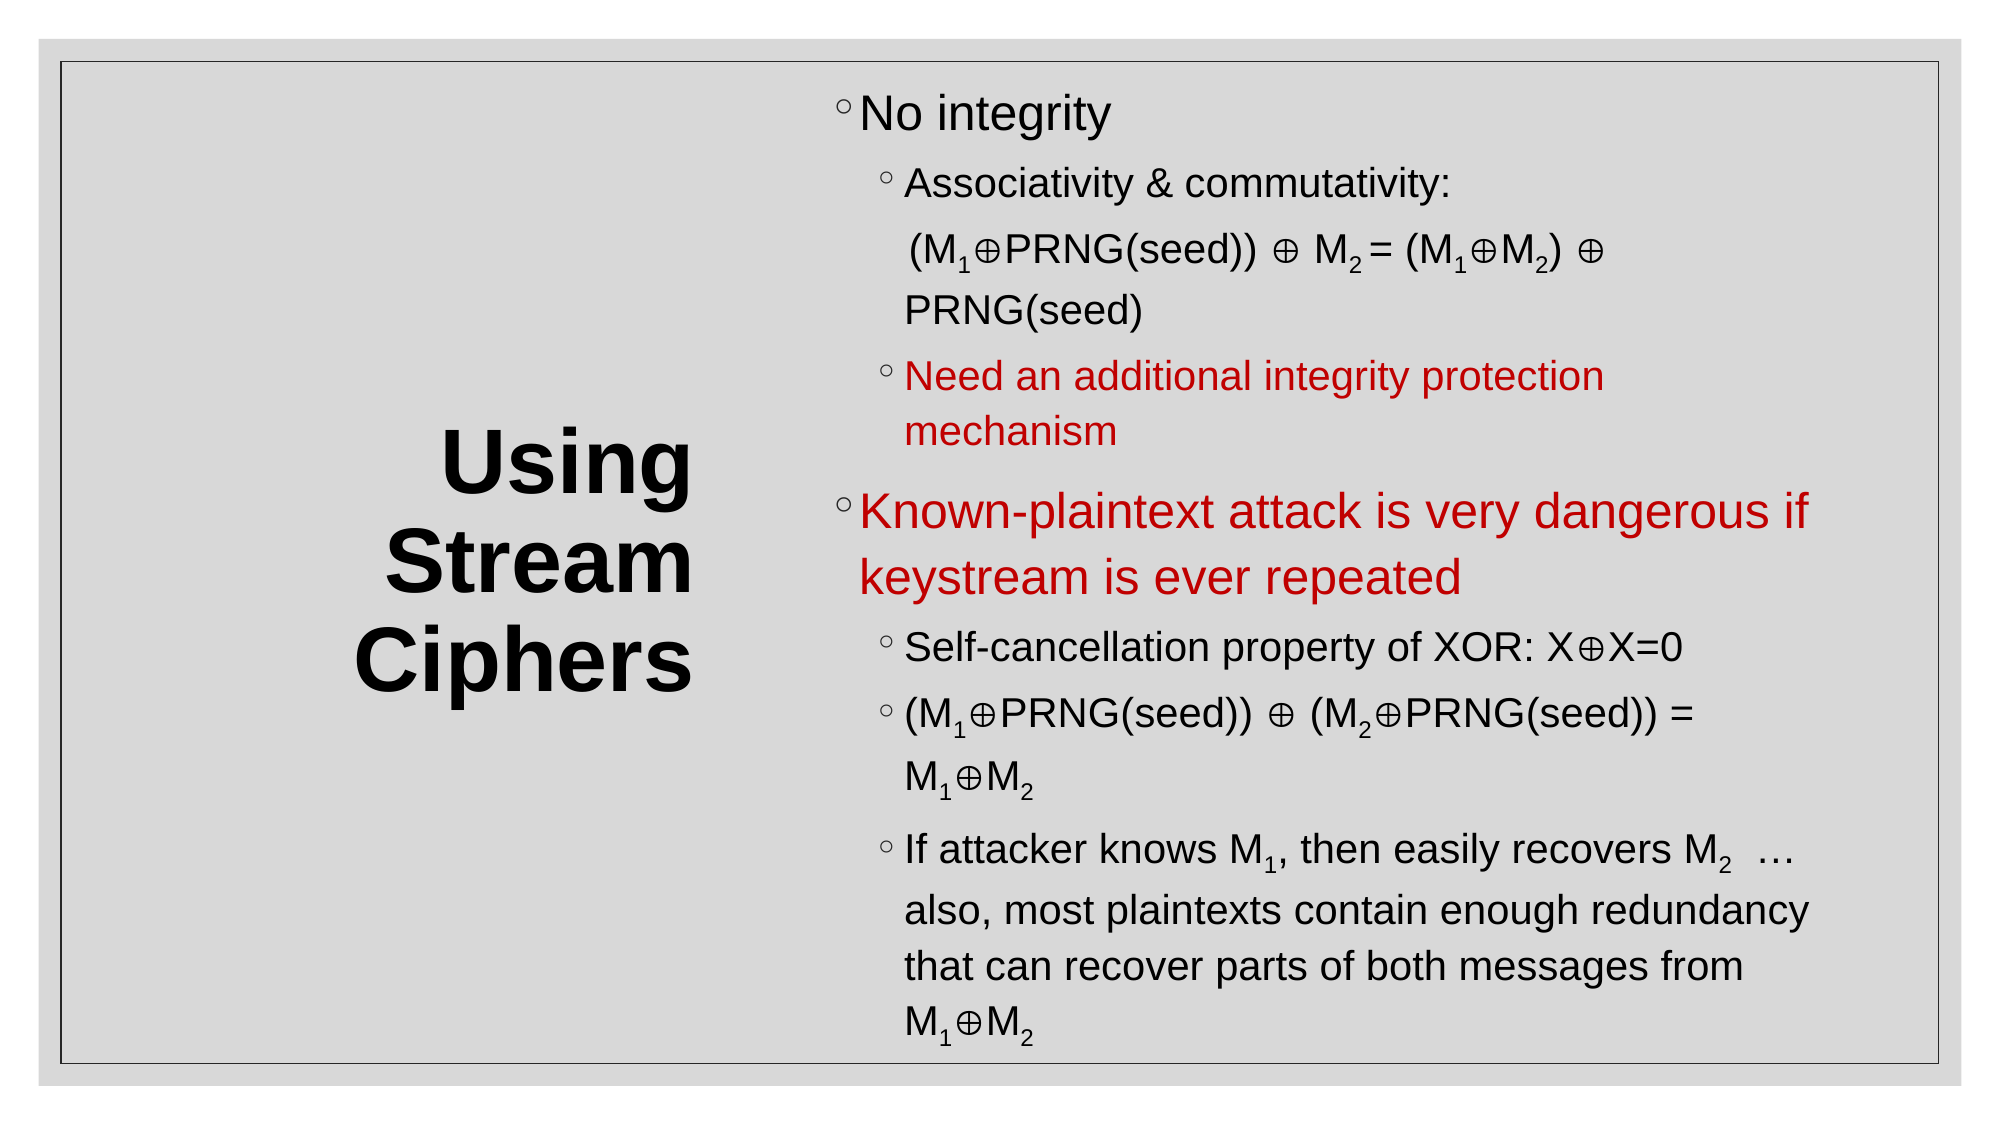

# Using Stream Ciphers
No integrity
Associativity & commutativity:
   (M1⊕PRNG(seed)) ⊕ M2 = (M1⊕M2) ⊕ PRNG(seed)
Need an additional integrity protection mechanism
Known-plaintext attack is very dangerous if keystream is ever repeated
Self-cancellation property of XOR: X⊕X=0
(M1⊕PRNG(seed)) ⊕ (M2⊕PRNG(seed)) = M1⊕M2
If attacker knows M1, then easily recovers M2  … also, most plaintexts contain enough redundancy that can recover parts of both messages from M1⊕M2